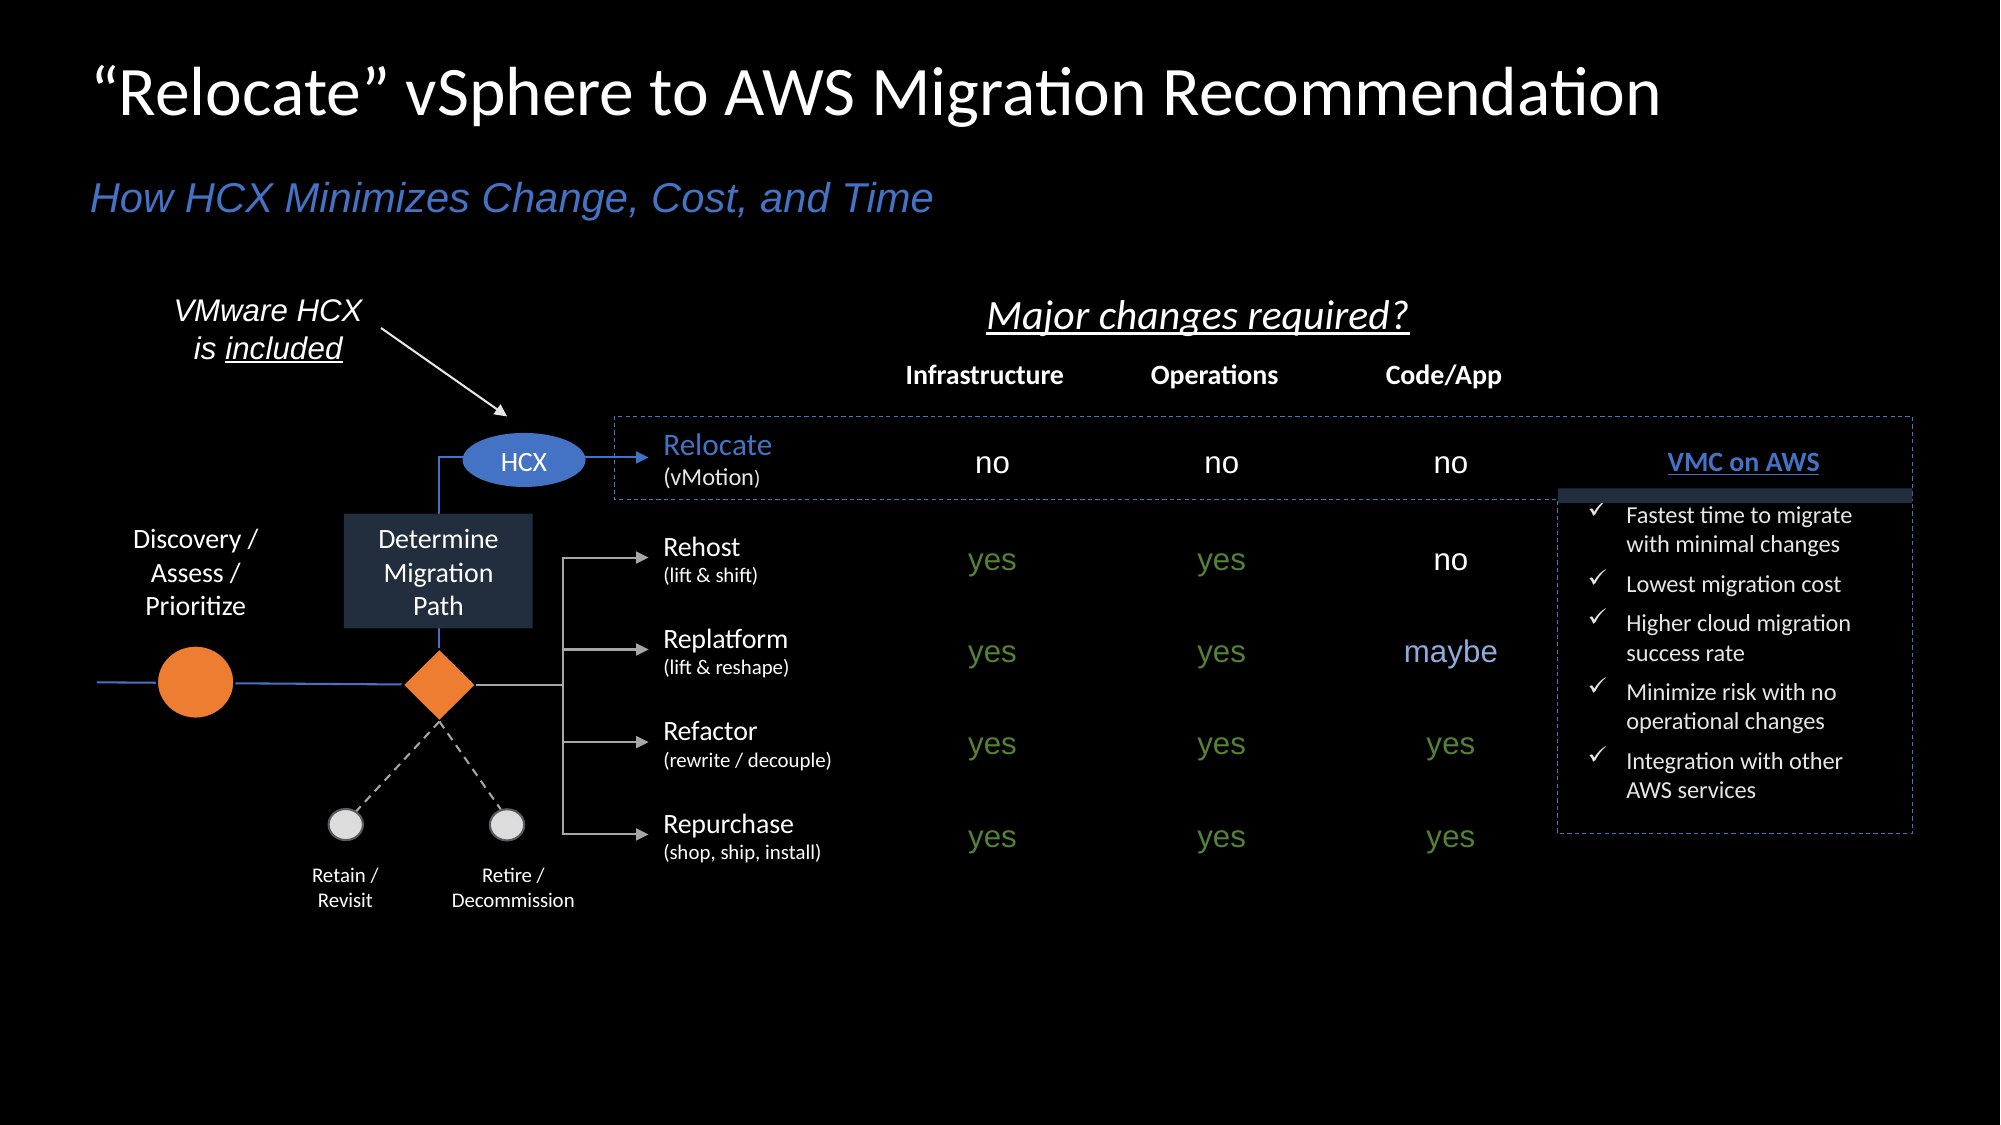

# “Relocate” vSphere to AWS Migration Recommendation
How HCX Minimizes Change, Cost, and Time
Major changes required?
VMware HCX is included
Infrastructure
Operations
Code/App

Relocate
(vMotion)
no
no
no
VMC on AWS

Fastest time to migrate with minimal changes
Lowest migration cost
Higher cloud migration success rate
Minimize risk with no operational changes
Integration with other AWS services

Discovery / Assess / Prioritize
Determine
Migration
Path
Rehost
(lift & shift)
yes
yes
no
Replatform
(lift & reshape)
yes
yes
maybe

Refactor
(rewrite / decouple)
yes
yes
yes
Repurchase
(shop, ship, install)
yes
yes
yes

Retain / Revisit
Retire / Decommission
HCX